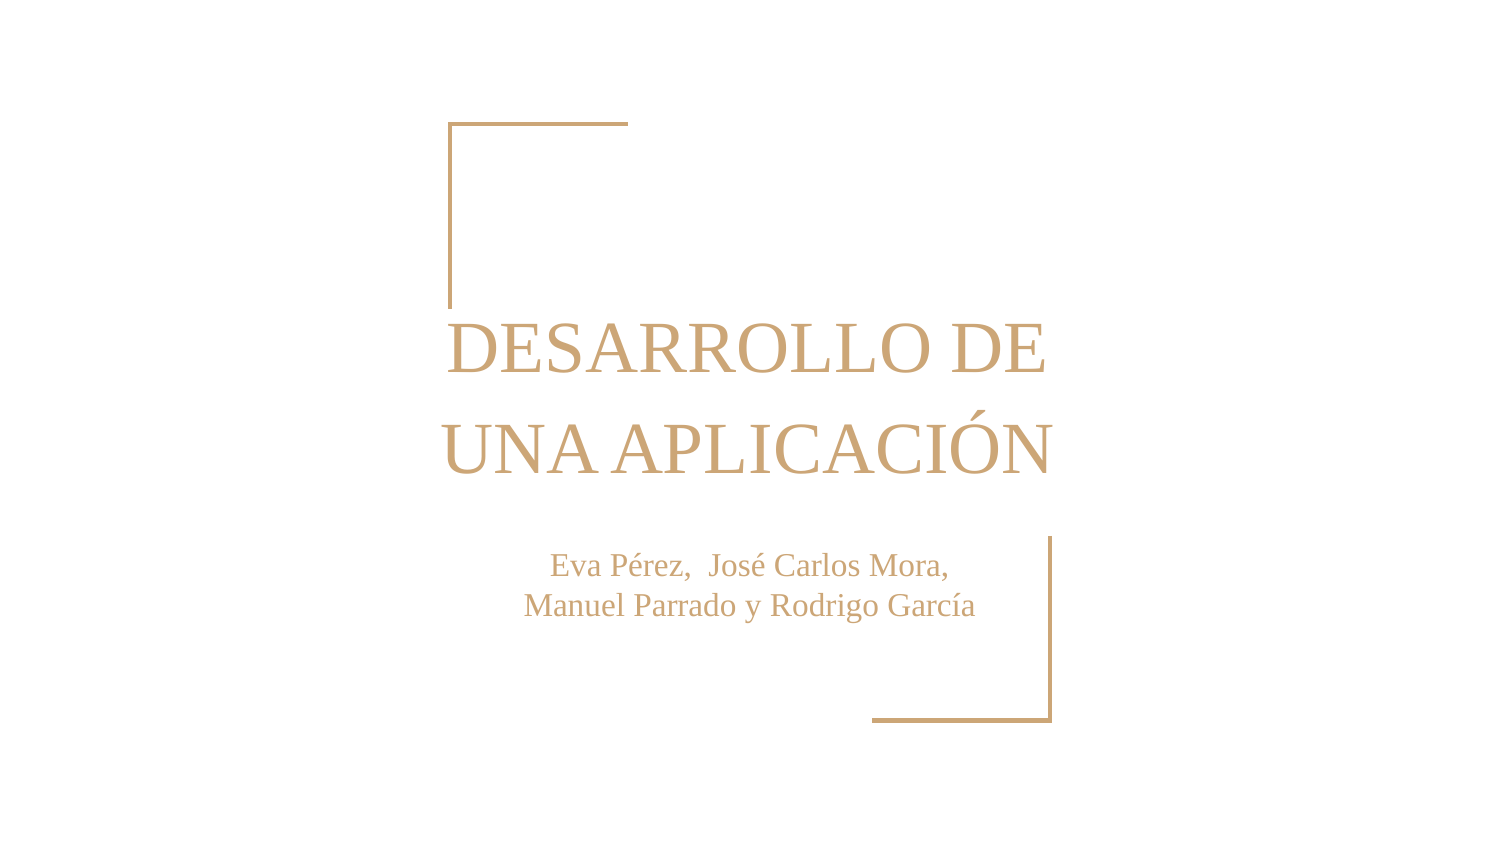

# DESARROLLO DE UNA APLICACIÓN
Eva Pérez,  José Carlos Mora, Manuel Parrado y Rodrigo García